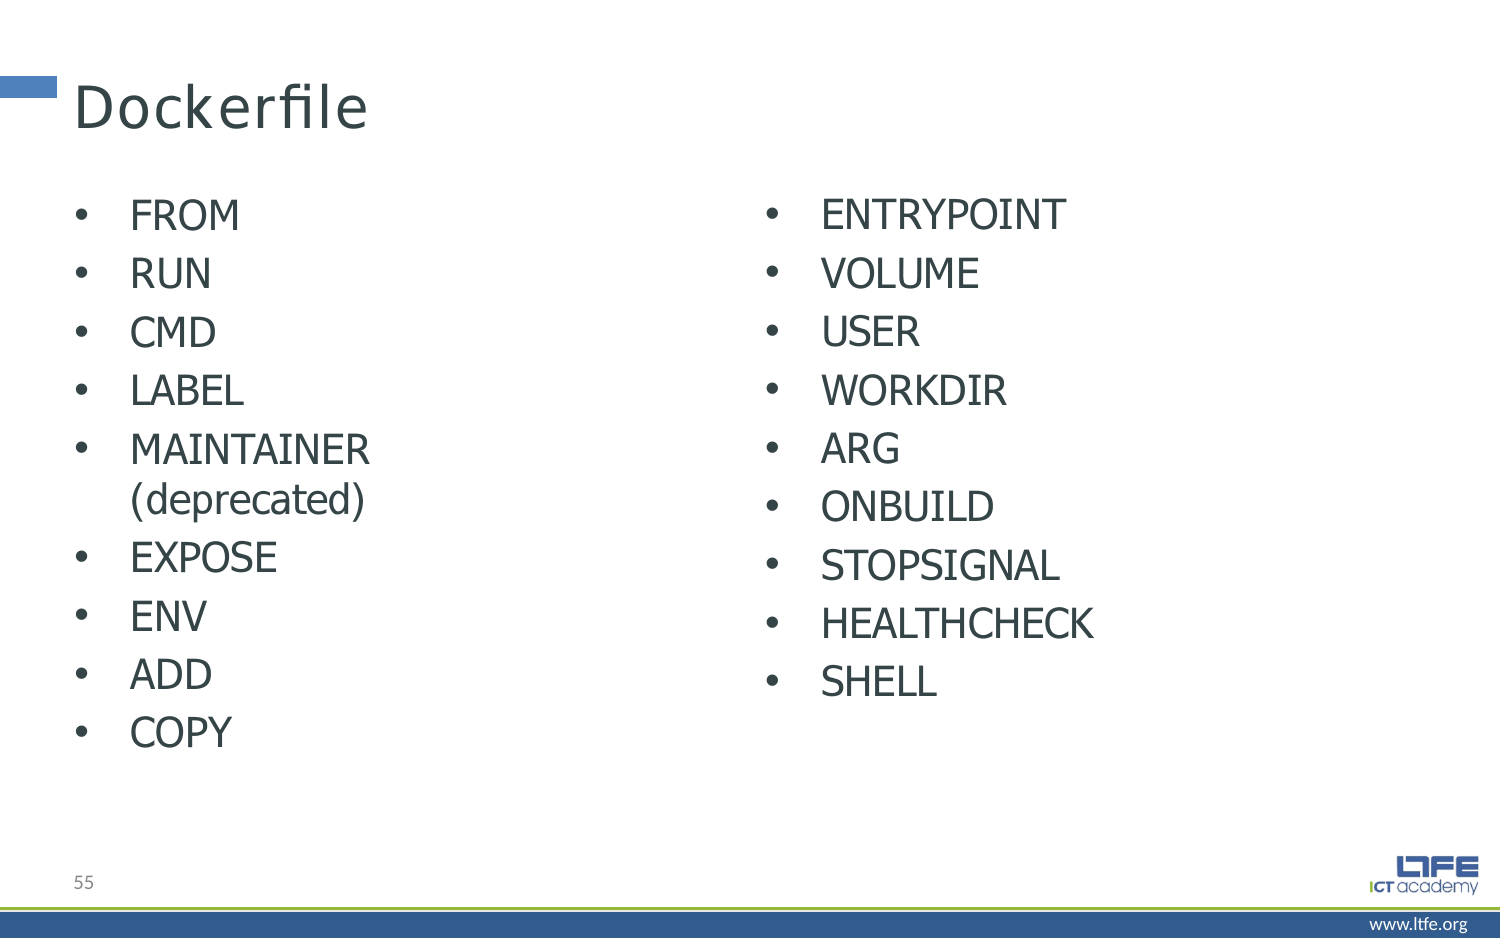

# Dockerfile
ENTRYPOINT
VOLUME
USER
WORKDIR
ARG
ONBUILD
STOPSIGNAL
HEALTHCHECK
SHELL
FROM
RUN
CMD
LABEL
MAINTAINER (deprecated)
EXPOSE
ENV
ADD
COPY
55